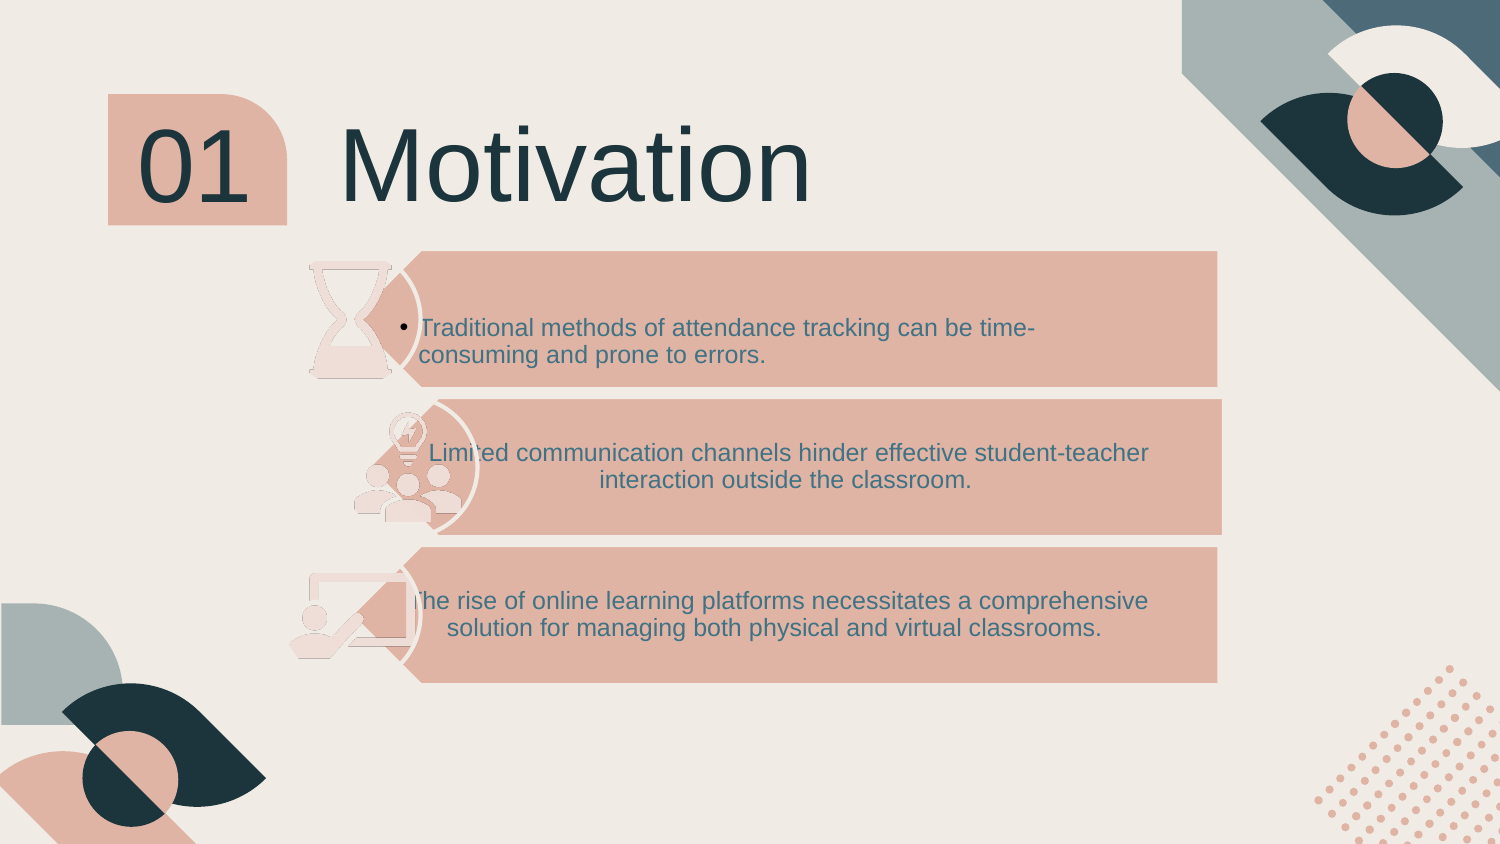

01
# Motivation

Traditional methods of attendance tracking can be time-consuming and prone to errors.
Limited communication channels hinder effective student-teacher interaction outside the classroom.
The rise of online learning platforms necessitates a comprehensive solution for managing both physical and virtual classrooms.